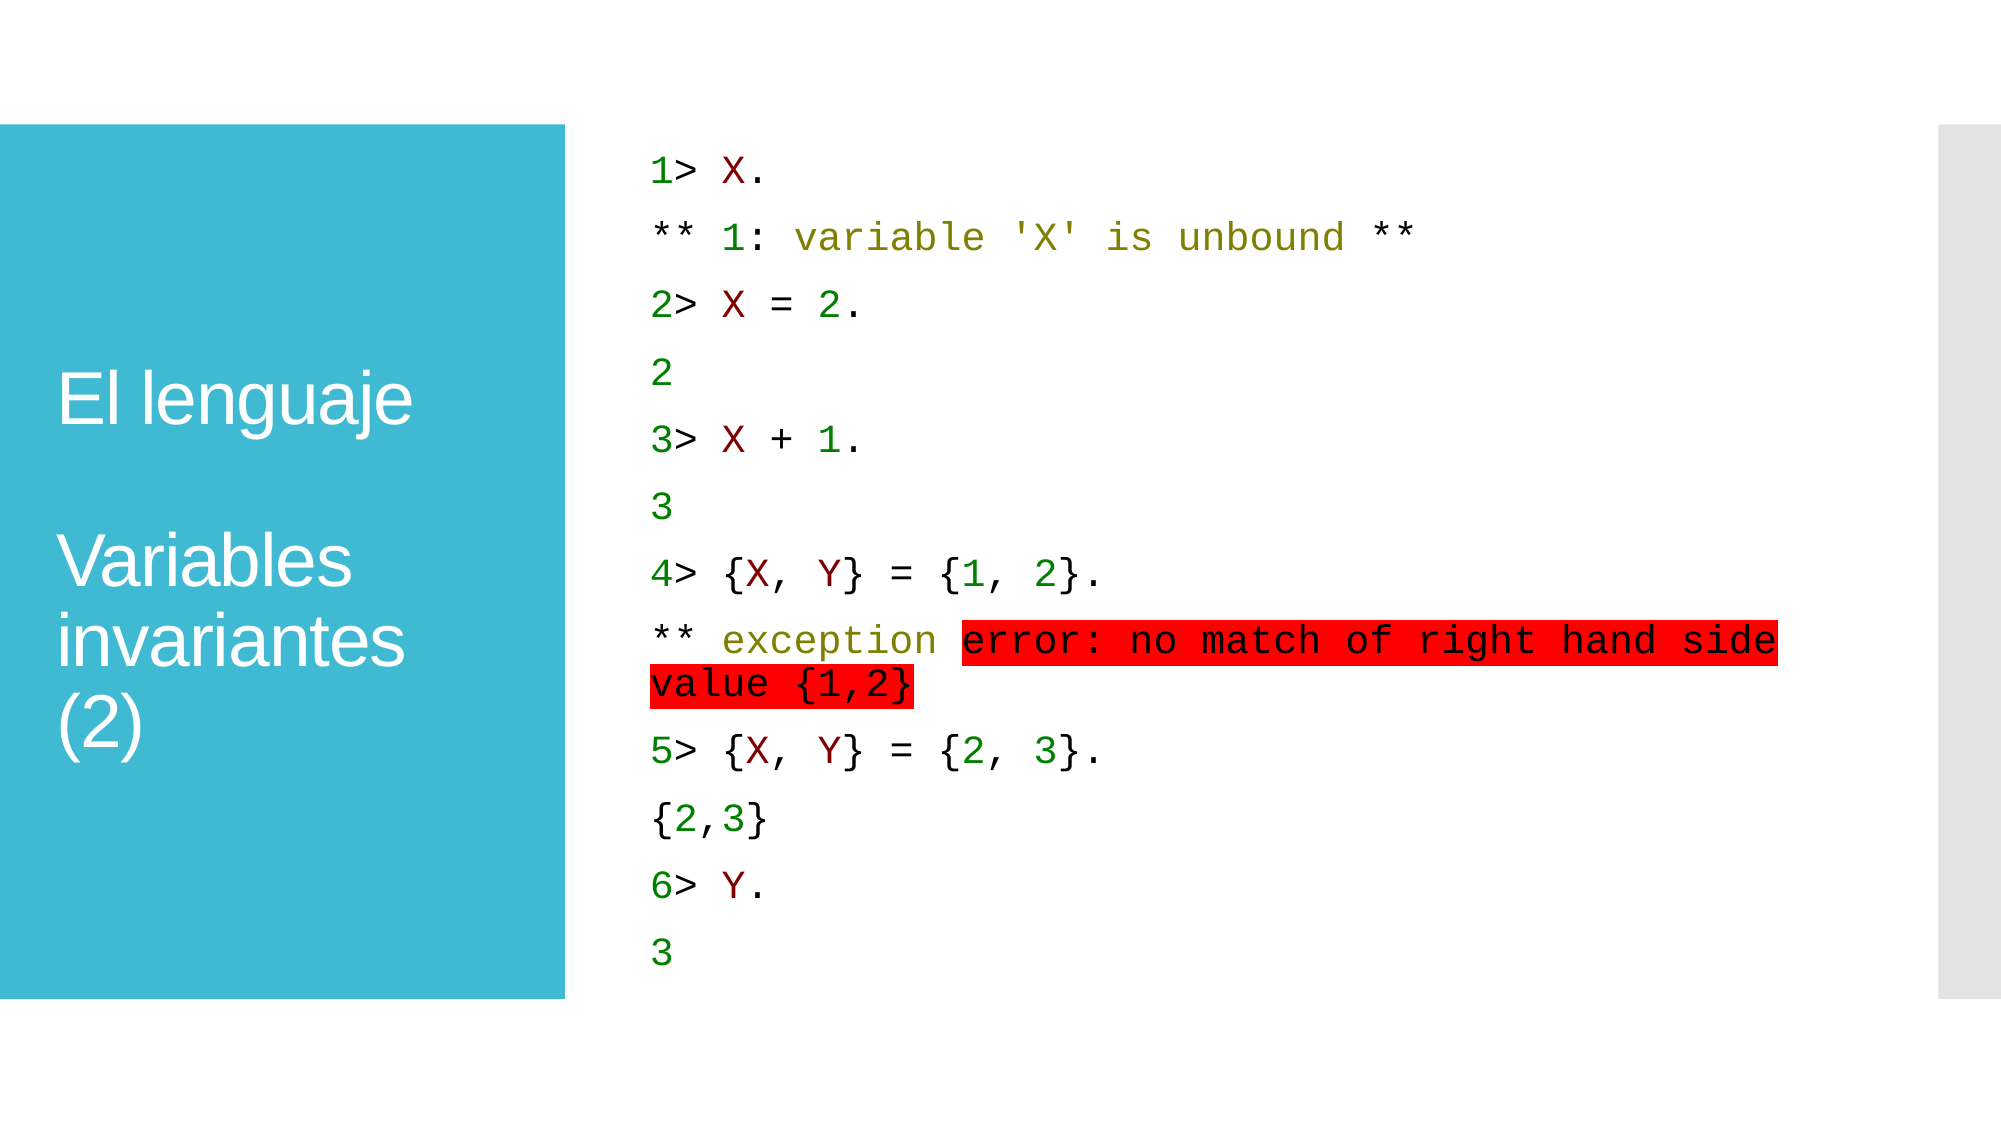

1> X.
** 1: variable 'X' is unbound **
2> X = 2.
2
3> X + 1.
3
4> {X, Y} = {1, 2}.
** exception error: no match of right hand side value {1,2}
5> {X, Y} = {2, 3}.
{2,3}
6> Y.
3
# El lenguaje Variables invariantes (2)